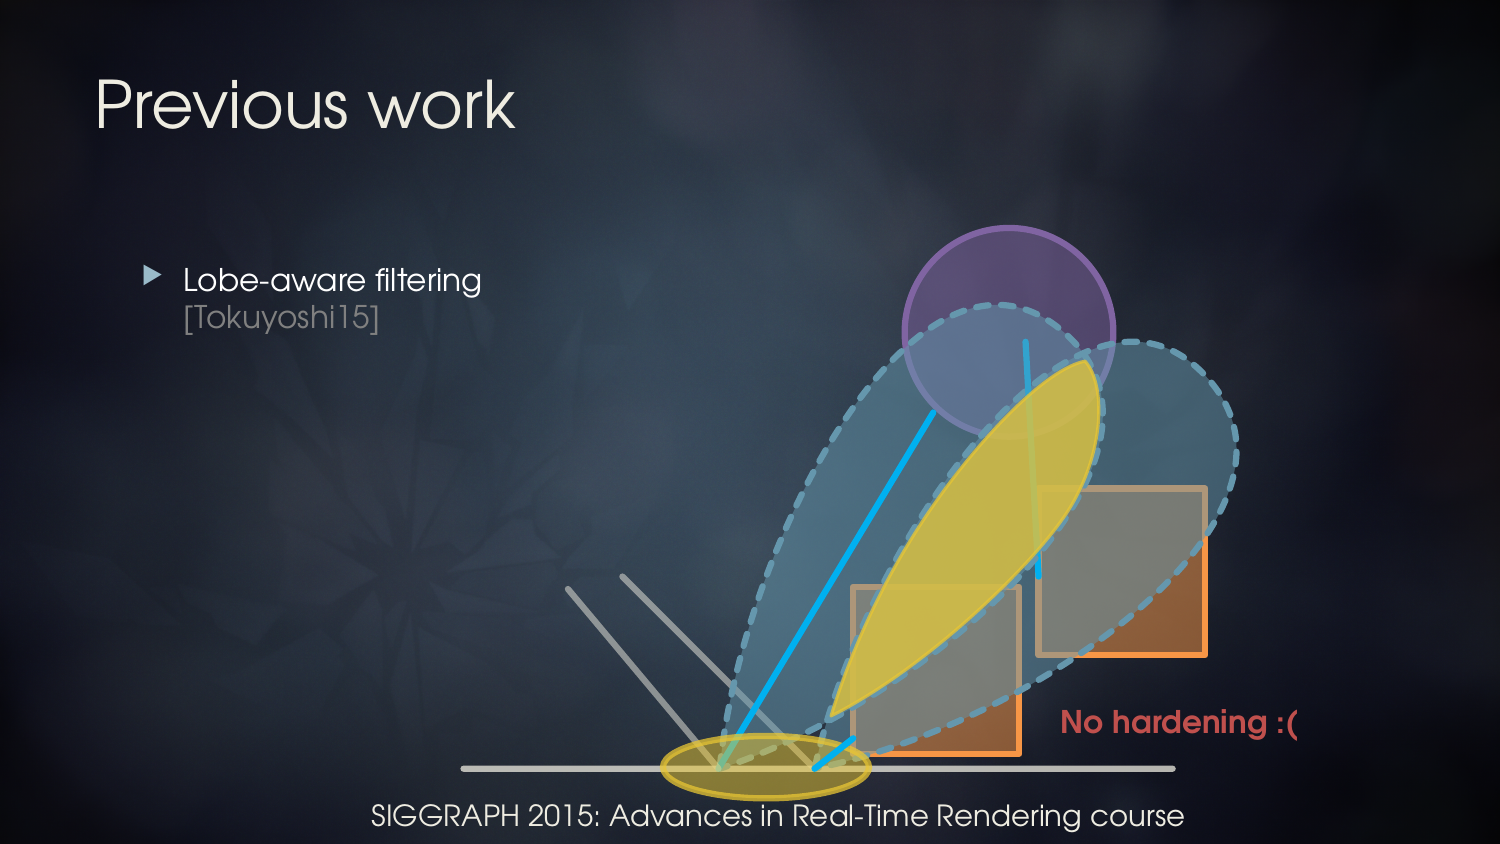

# Previous work

Lobe-aware filtering
[Tokuyoshi15]

No hardening :(